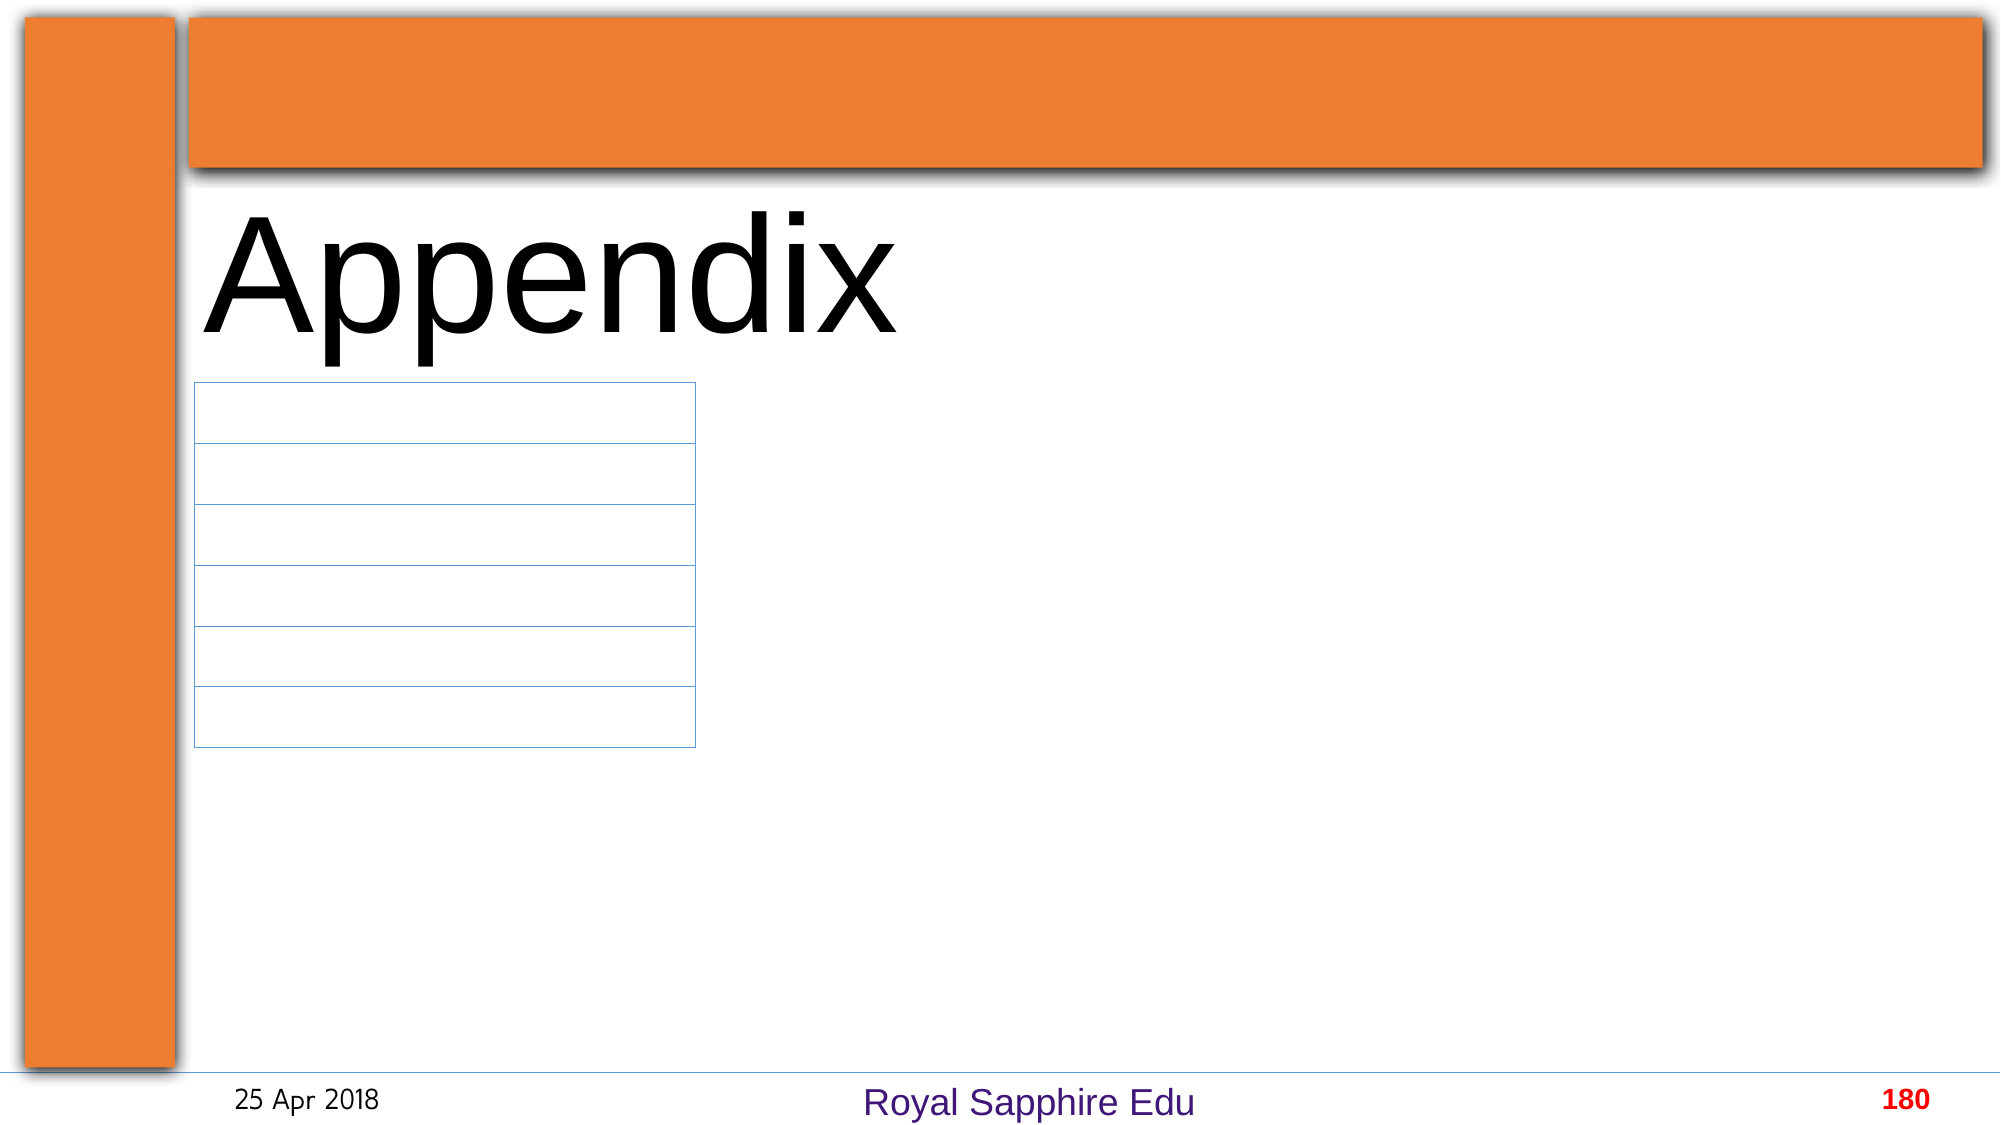

|  |
| --- |
|  |
|  |
|  |
|  |
|  |
25 Apr 2018
180